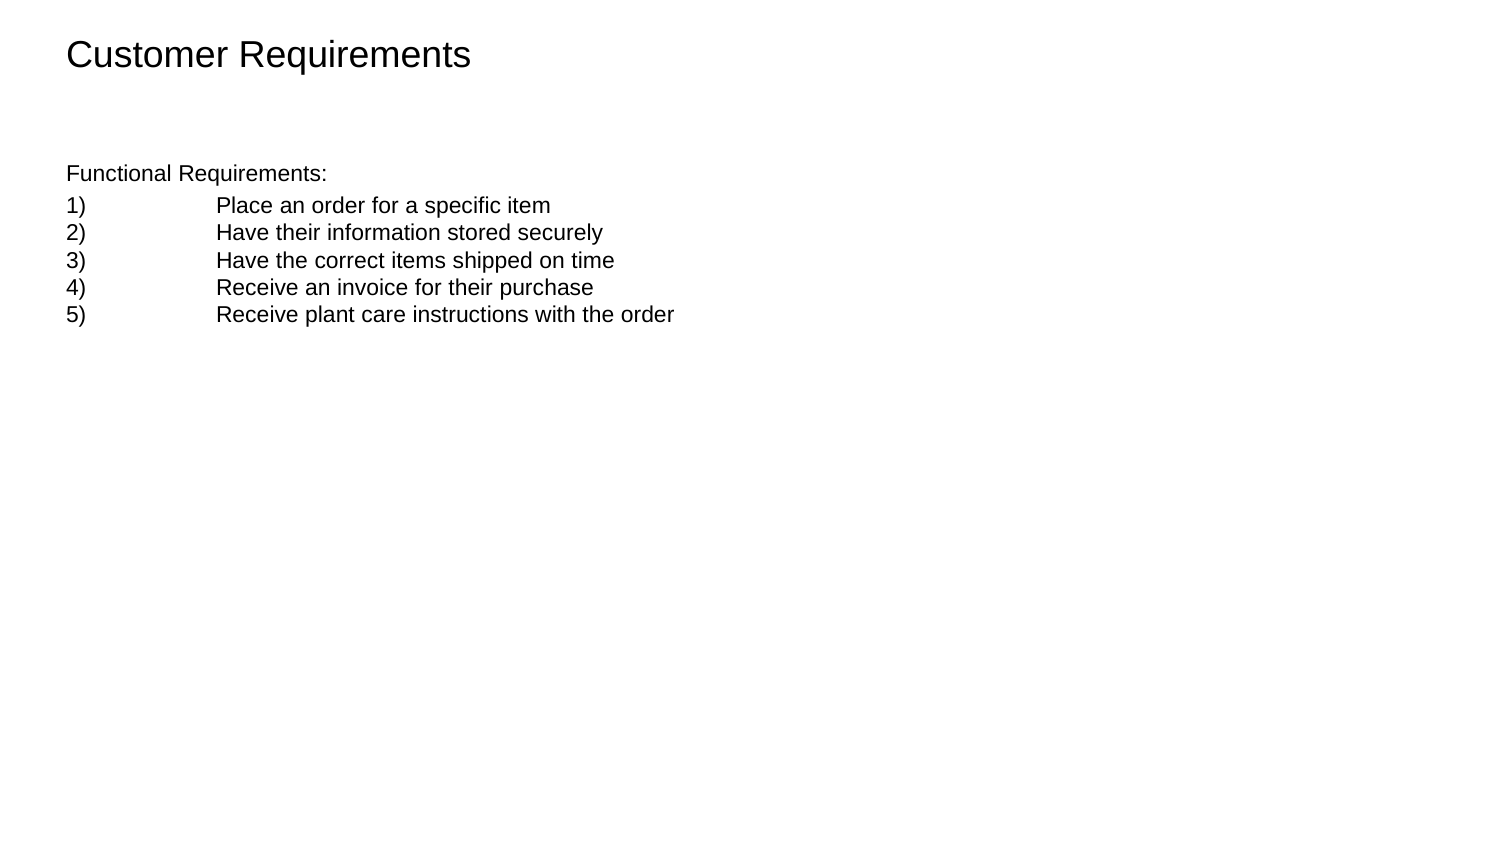

# Customer Requirements
Functional Requirements:
1)	Place an order for a specific item​
2)	Have their information stored securely​
3)	Have the correct items shipped on time​
4)	Receive an invoice for their purchase ​
5)	Receive plant care instructions with the order